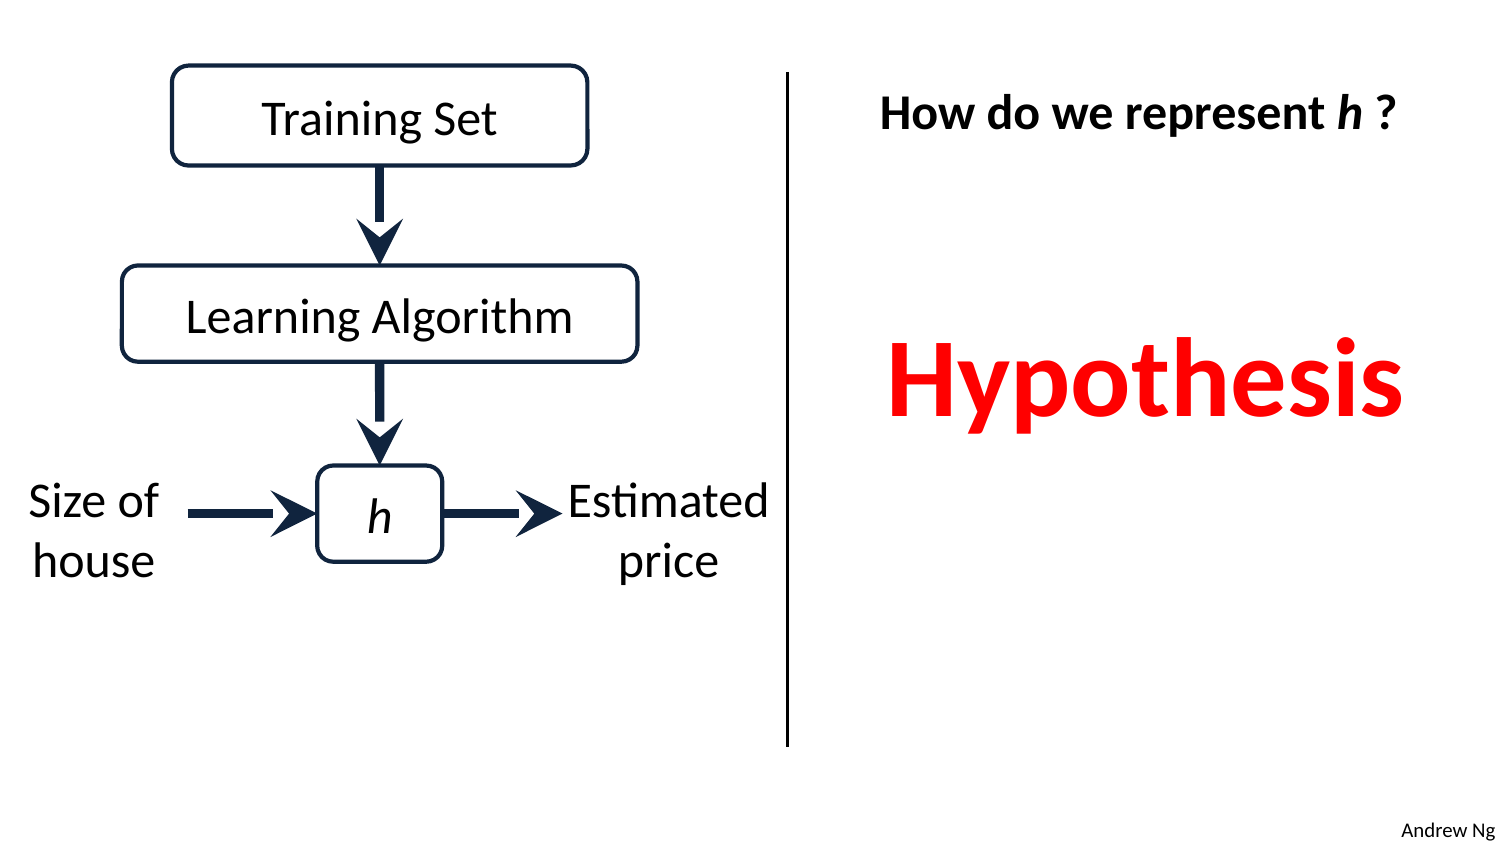

Training Set
How do we represent h ?
Learning Algorithm
Hypothesis
Size of house
Estimated price
h